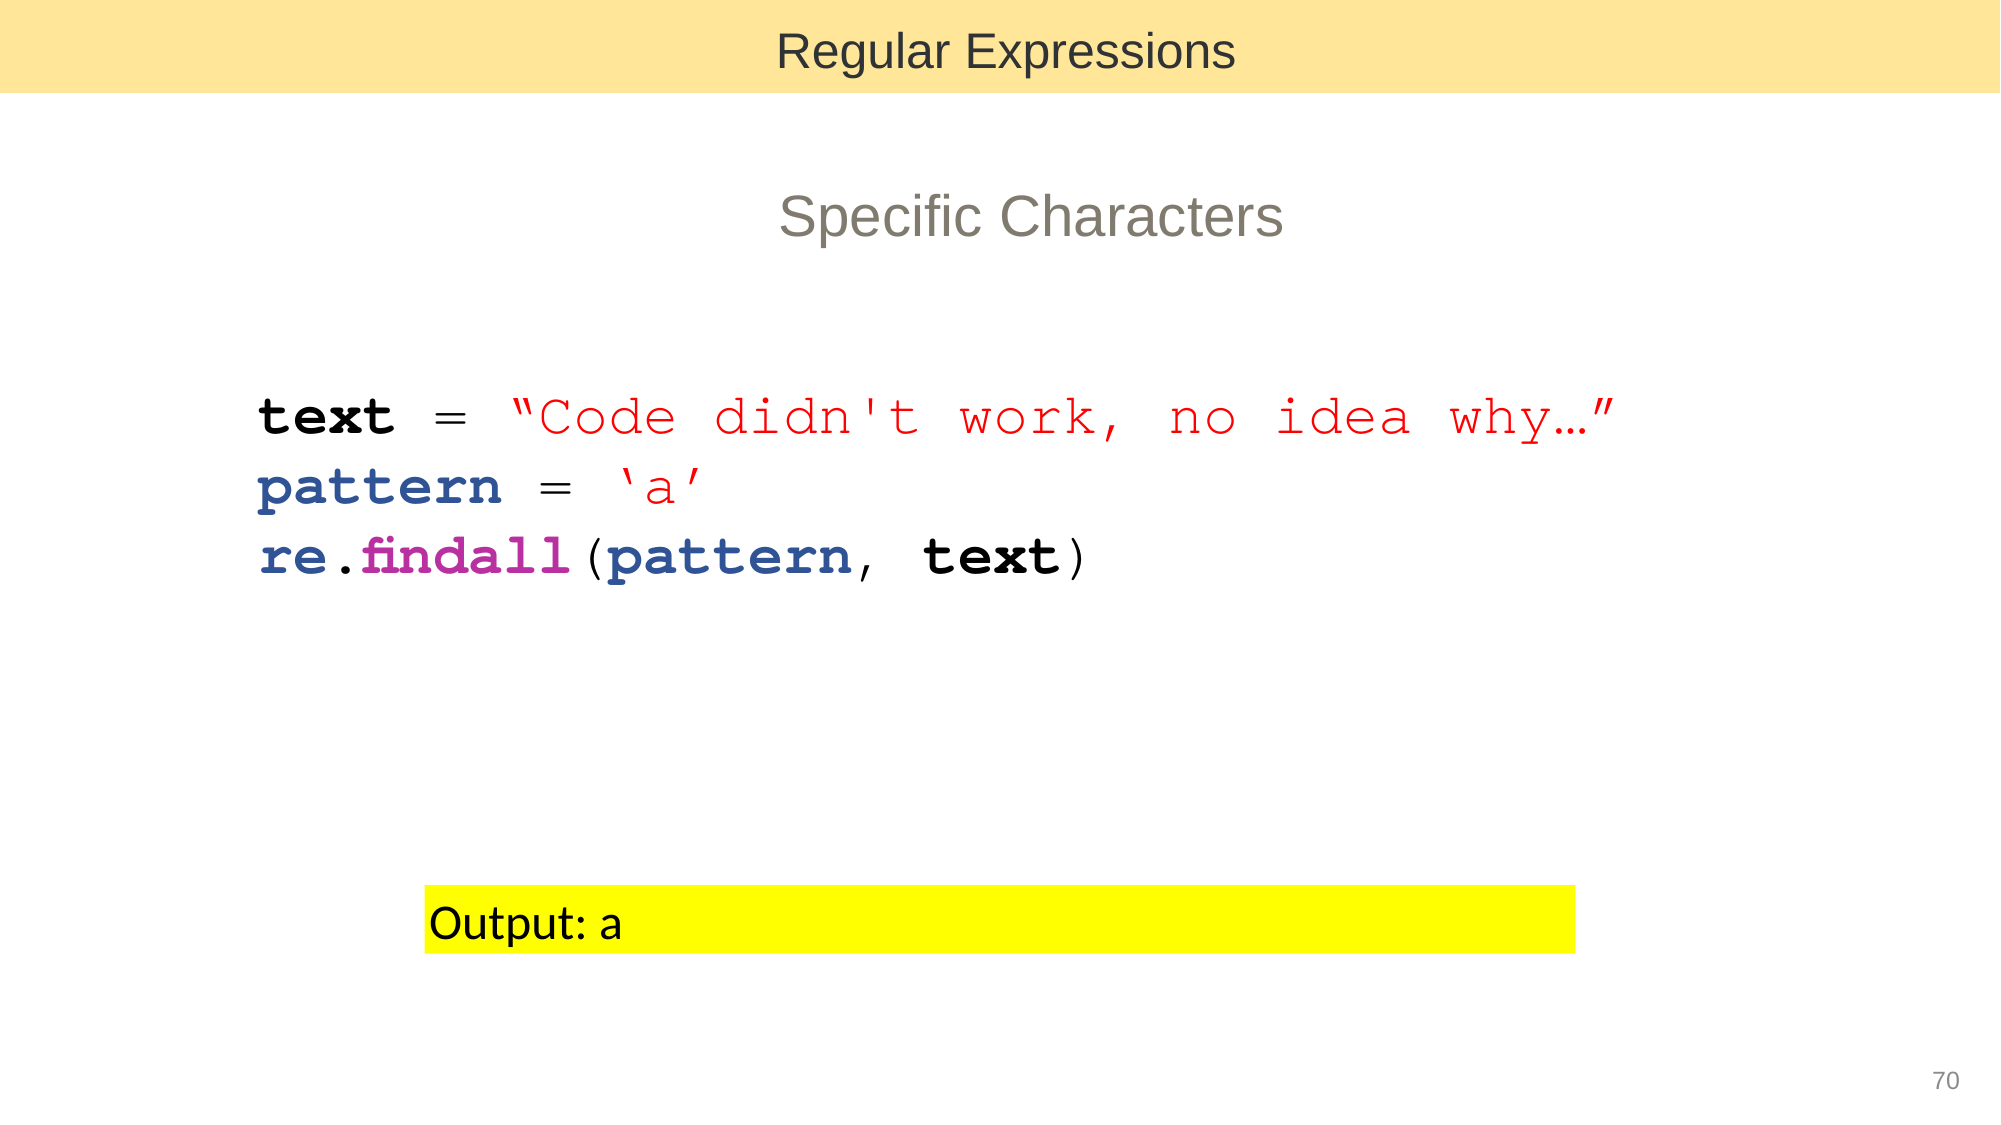

Regular Expressions
Specific Characters
text = “Code didn't work, no idea why…”
pattern = ‘a’
re.findall(pattern, text)
Output: a
70